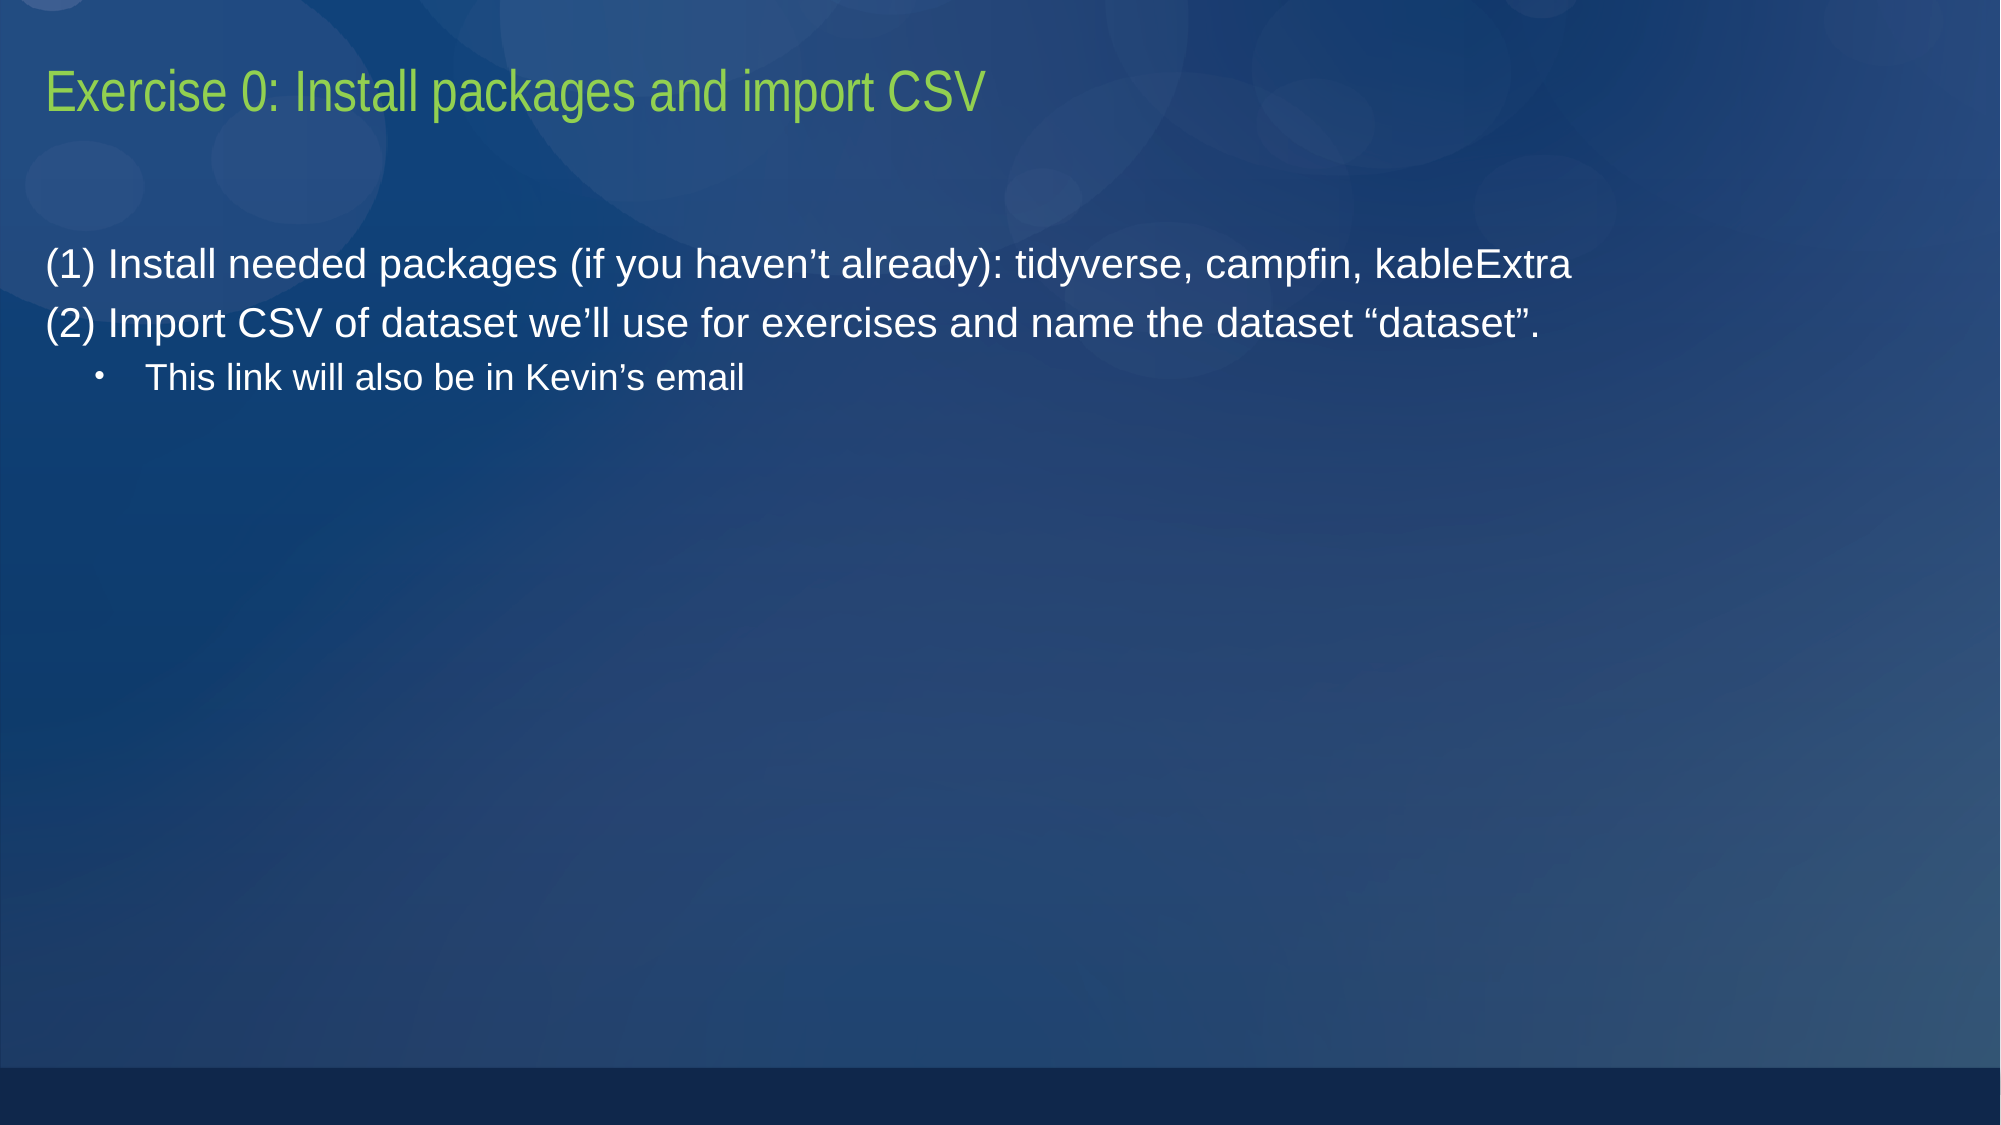

# Exercise 0: Install packages and import CSV
(1) Install needed packages (if you haven’t already): tidyverse, campfin, kableExtra
(2) Import CSV of dataset we’ll use for exercises and name the dataset “dataset”.
This link will also be in Kevin’s email